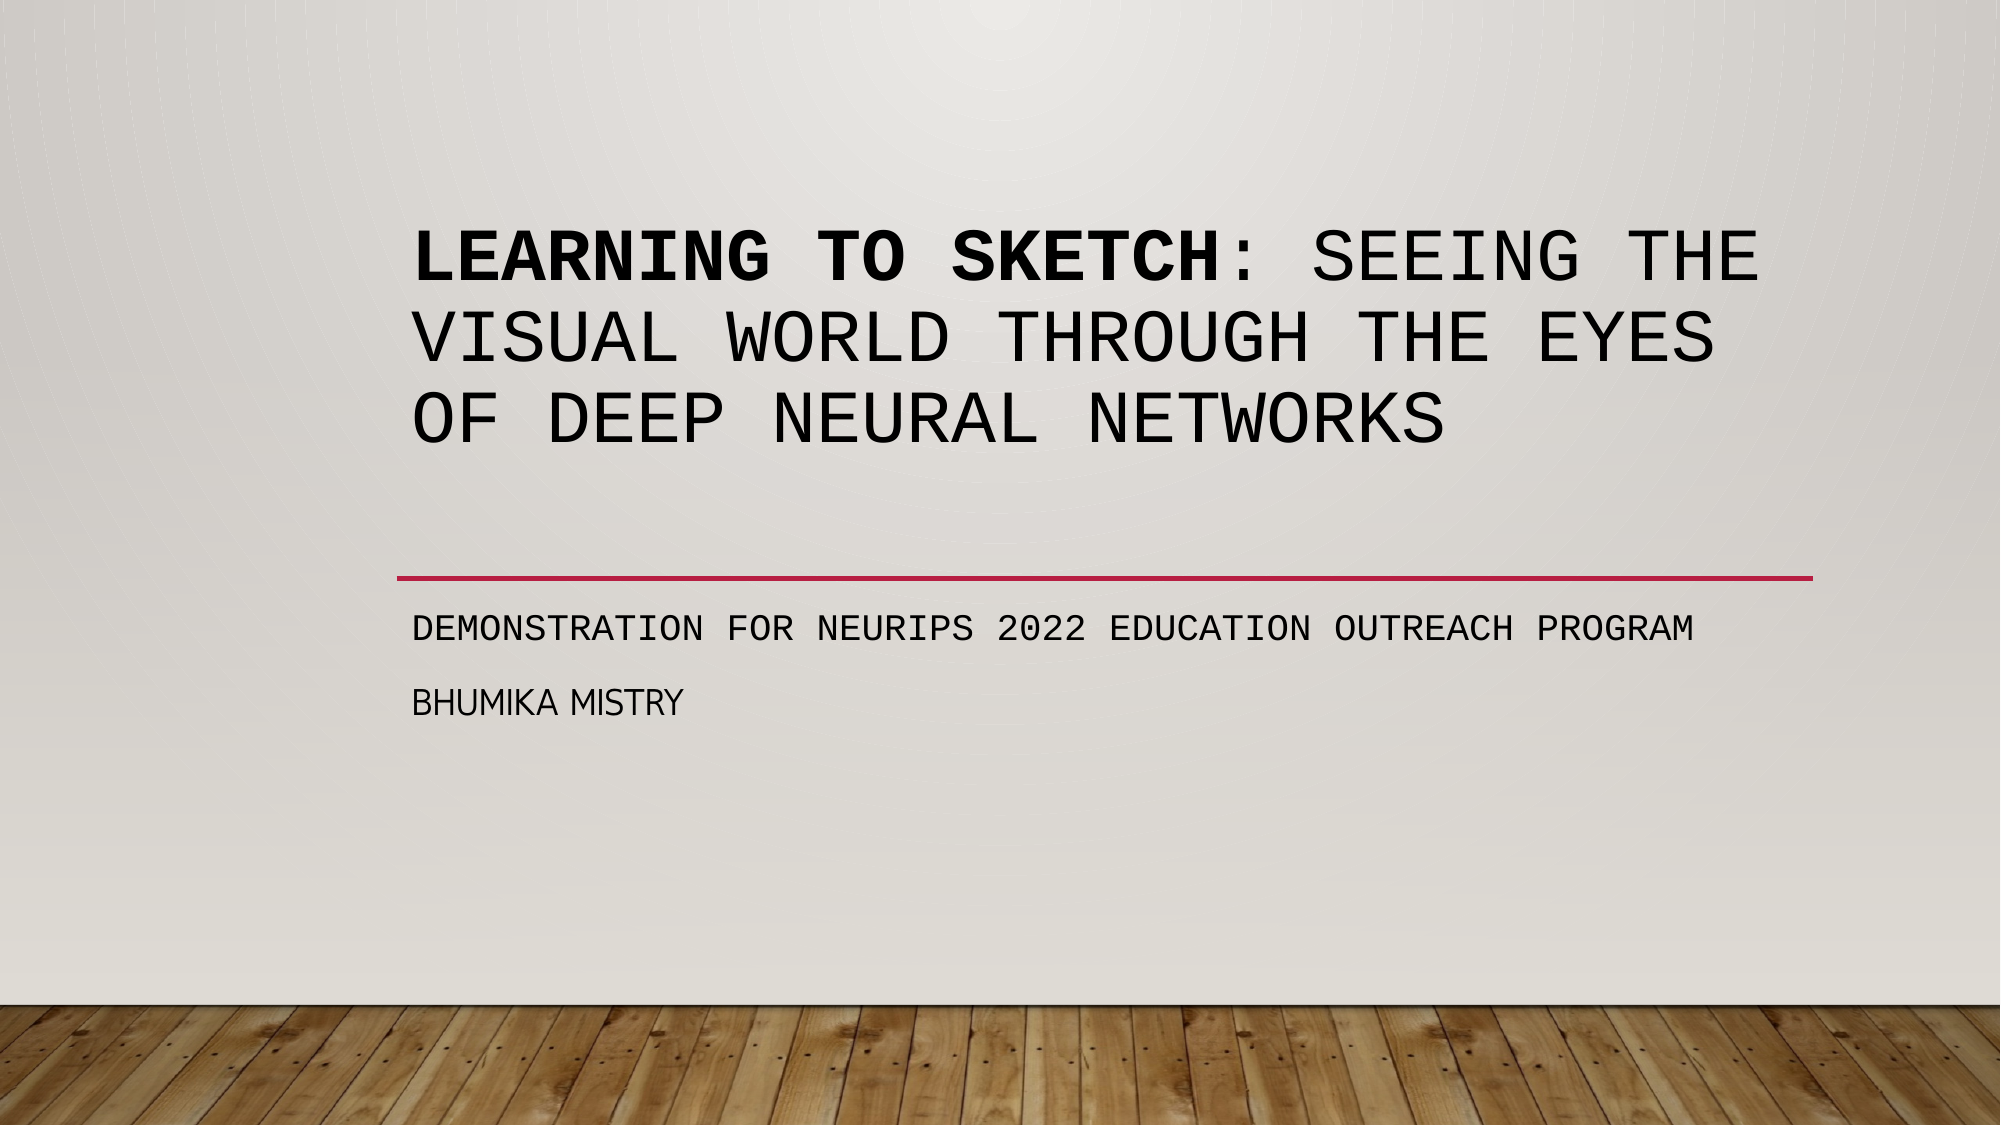

# Learning to Sketch: Seeing the Visual World through the Eyes of Deep Neural Networks
Demonstration for NeurIPS 2022 Education Outreach Program
Bhumika Mistry